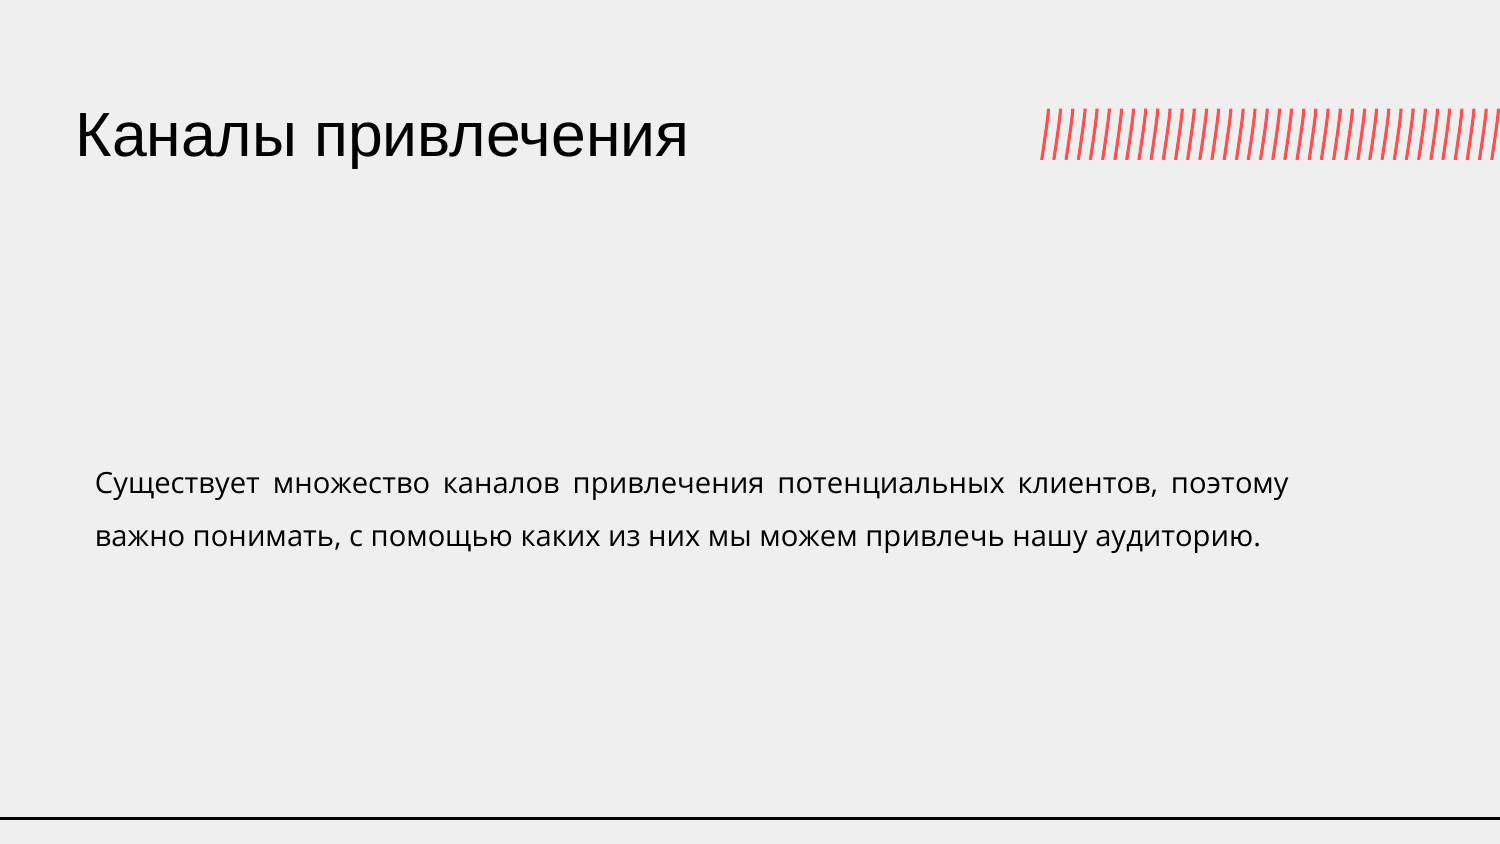

# Каналы привлечения
Существует множество каналов привлечения потенциальных клиентов, поэтому важно понимать, с помощью каких из них мы можем привлечь нашу аудиторию.